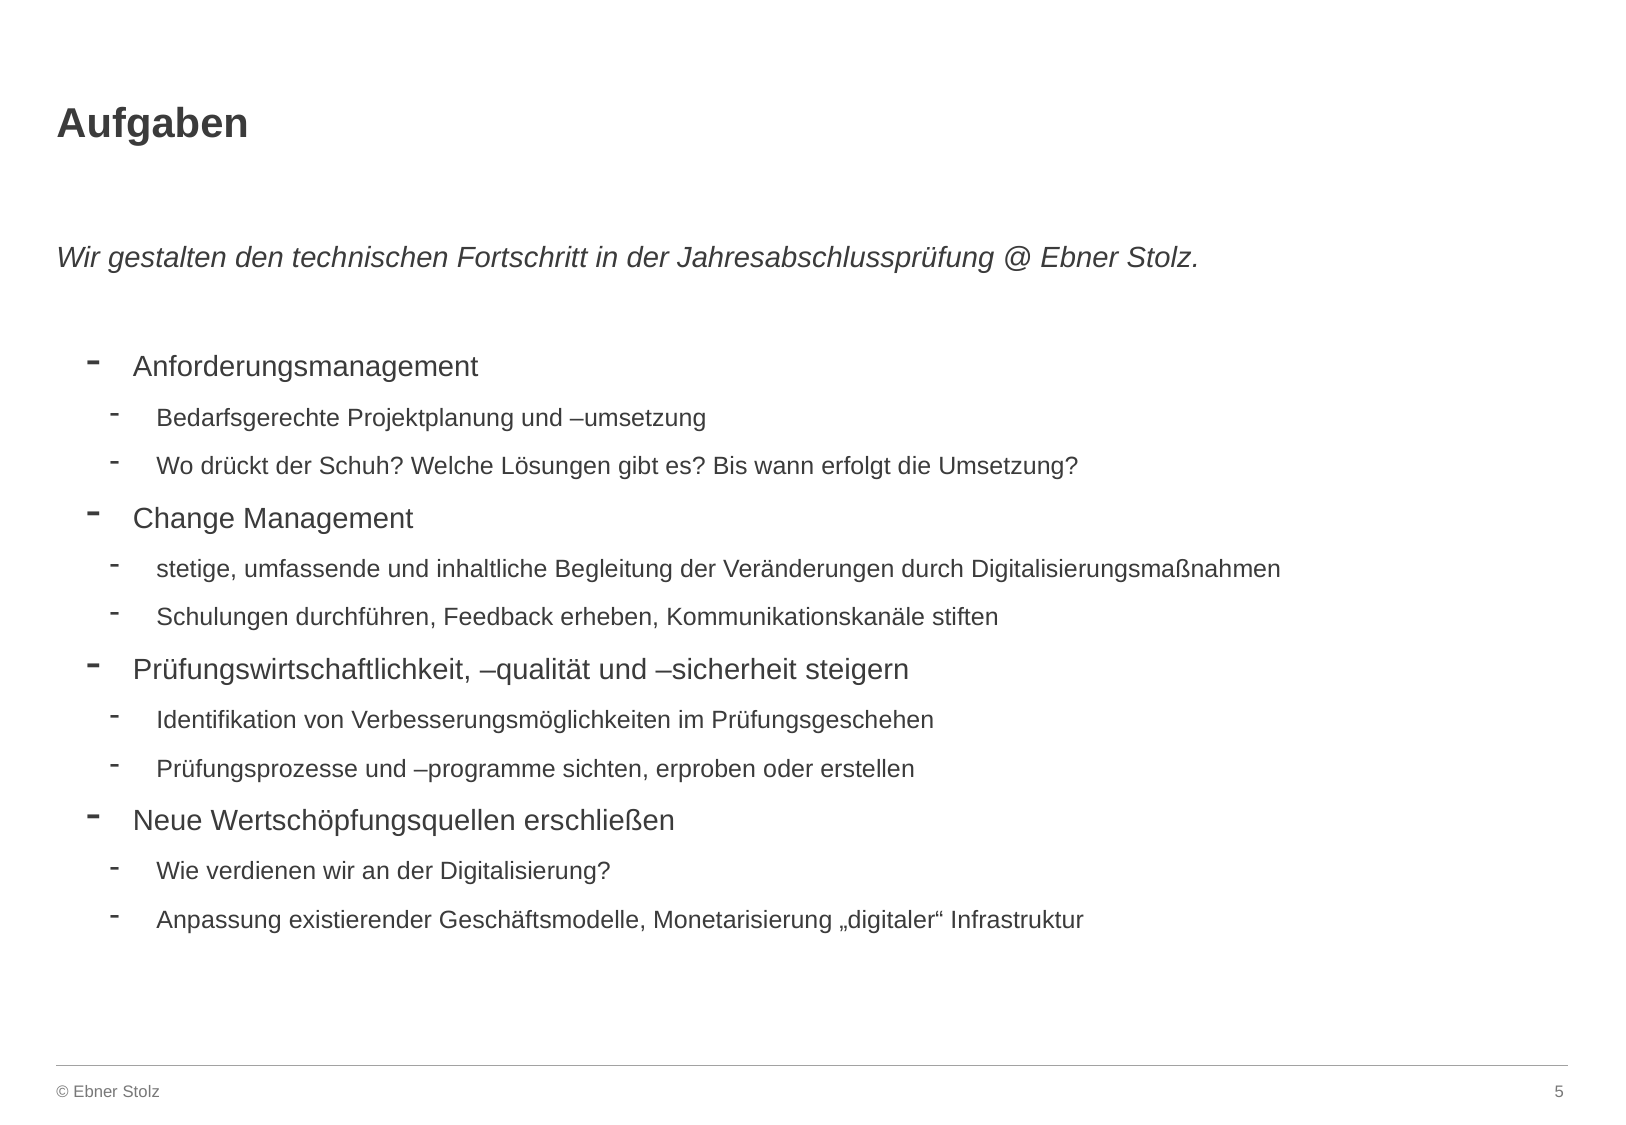

# Aufgaben
Wir gestalten den tech­ni­schen Fort­schritt in der Jahresabschlussprüfung @ Ebner Stolz.

Anforderungsmanagement
Bedarfsgerechte Projektplanung und –umsetzung
Wo drückt der Schuh? Welche Lösungen gibt es? Bis wann erfolgt die Umsetzung?
Change Management
stetige, umfassende und inhaltliche Begleitung der Veränderungen durch Digitalisierungsmaßnahmen
Schulungen durchführen, Feedback erheben, Kommunikationskanäle stiften
Prüfungswirtschaftlichkeit, –qualität und –sicherheit steigern
Identifikation von Verbesserungsmöglichkeiten im Prüfungsgeschehen
Prüfungsprozesse und –programme sichten, erproben oder erstellen
Neue Wertschöpfungsquellen erschließen
Wie verdienen wir an der Digitalisierung?
Anpassung existierender Geschäftsmodelle, Monetarisierung „digitaler“ Infrastruktur
© Ebner Stolz
5